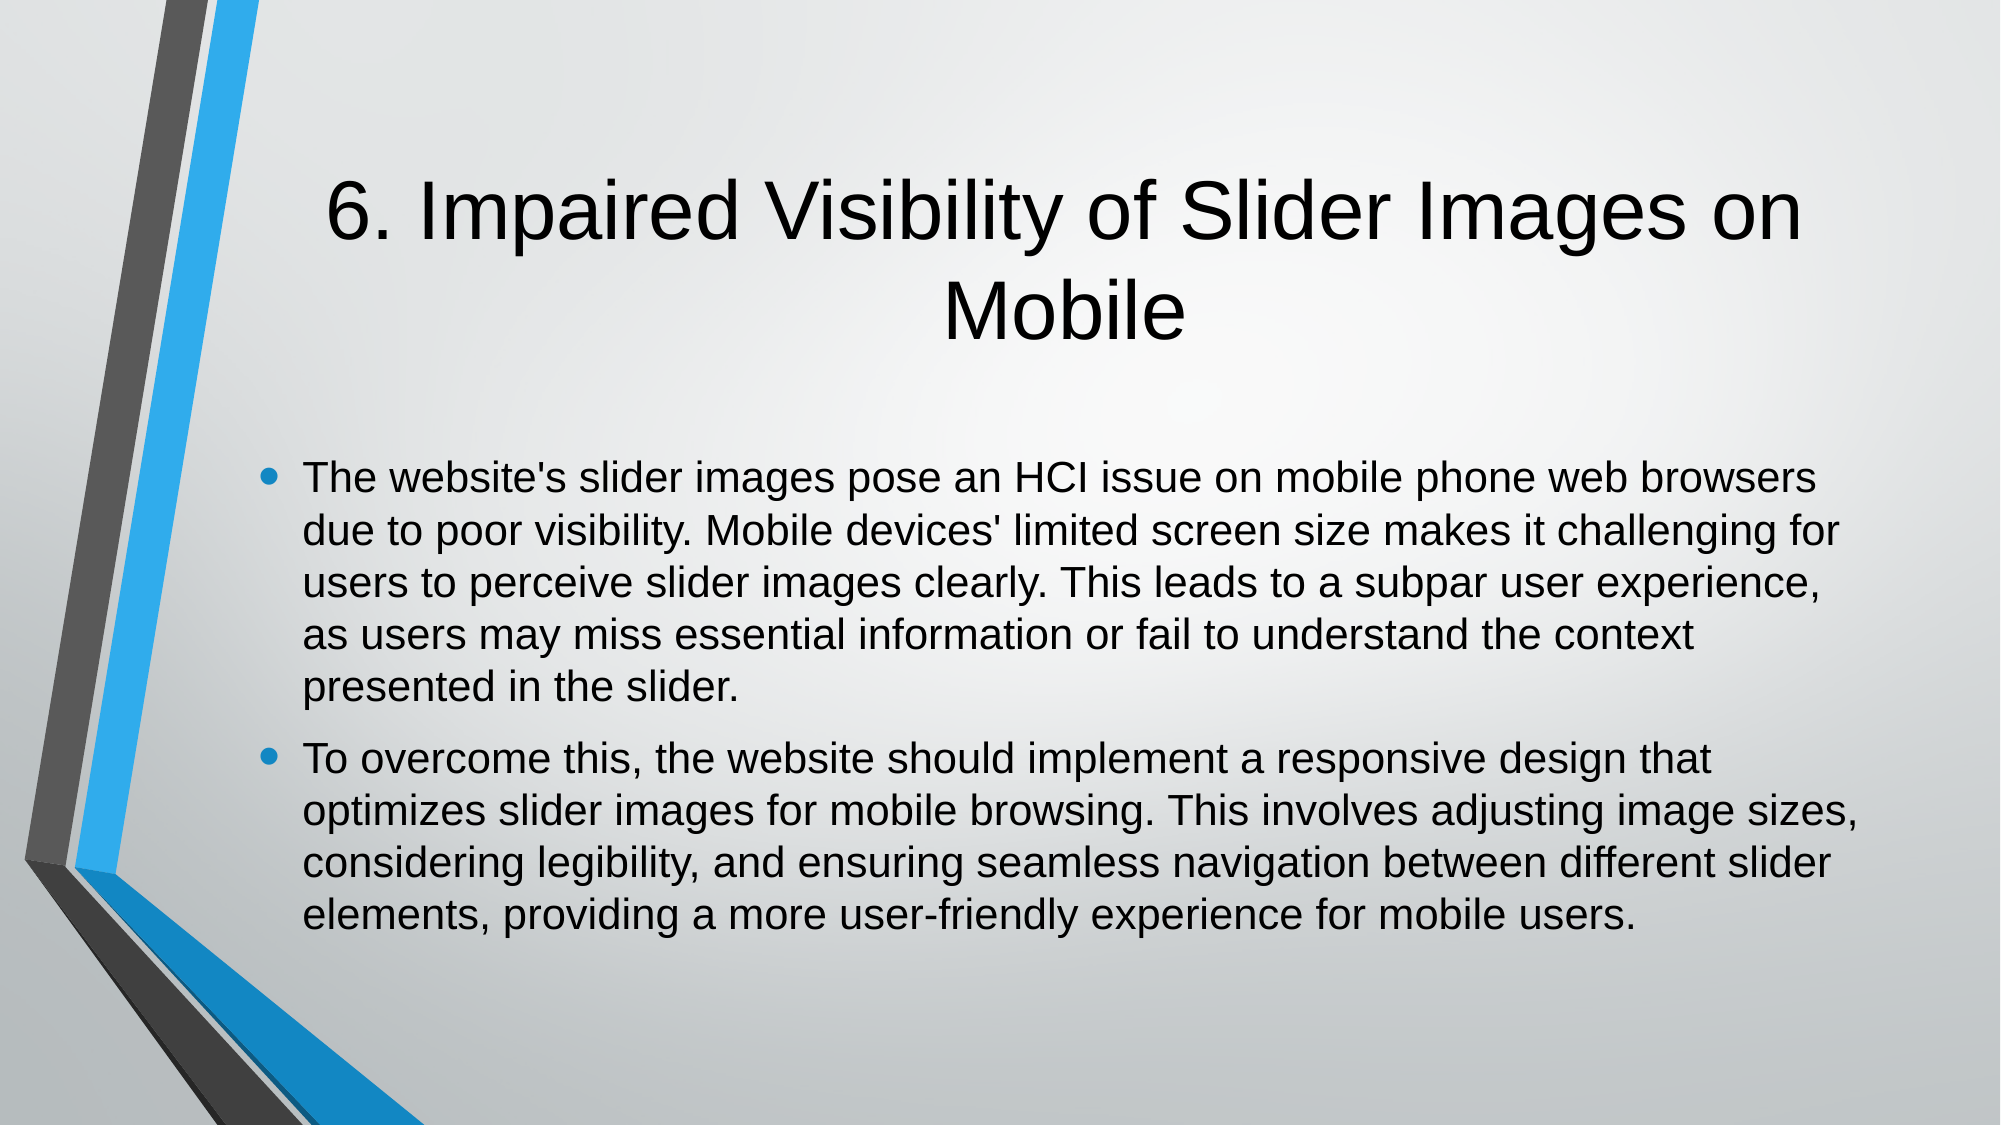

# 6. Impaired Visibility of Slider Images on Mobile
The website's slider images pose an HCI issue on mobile phone web browsers due to poor visibility. Mobile devices' limited screen size makes it challenging for users to perceive slider images clearly. This leads to a subpar user experience, as users may miss essential information or fail to understand the context presented in the slider.
To overcome this, the website should implement a responsive design that optimizes slider images for mobile browsing. This involves adjusting image sizes, considering legibility, and ensuring seamless navigation between different slider elements, providing a more user-friendly experience for mobile users.